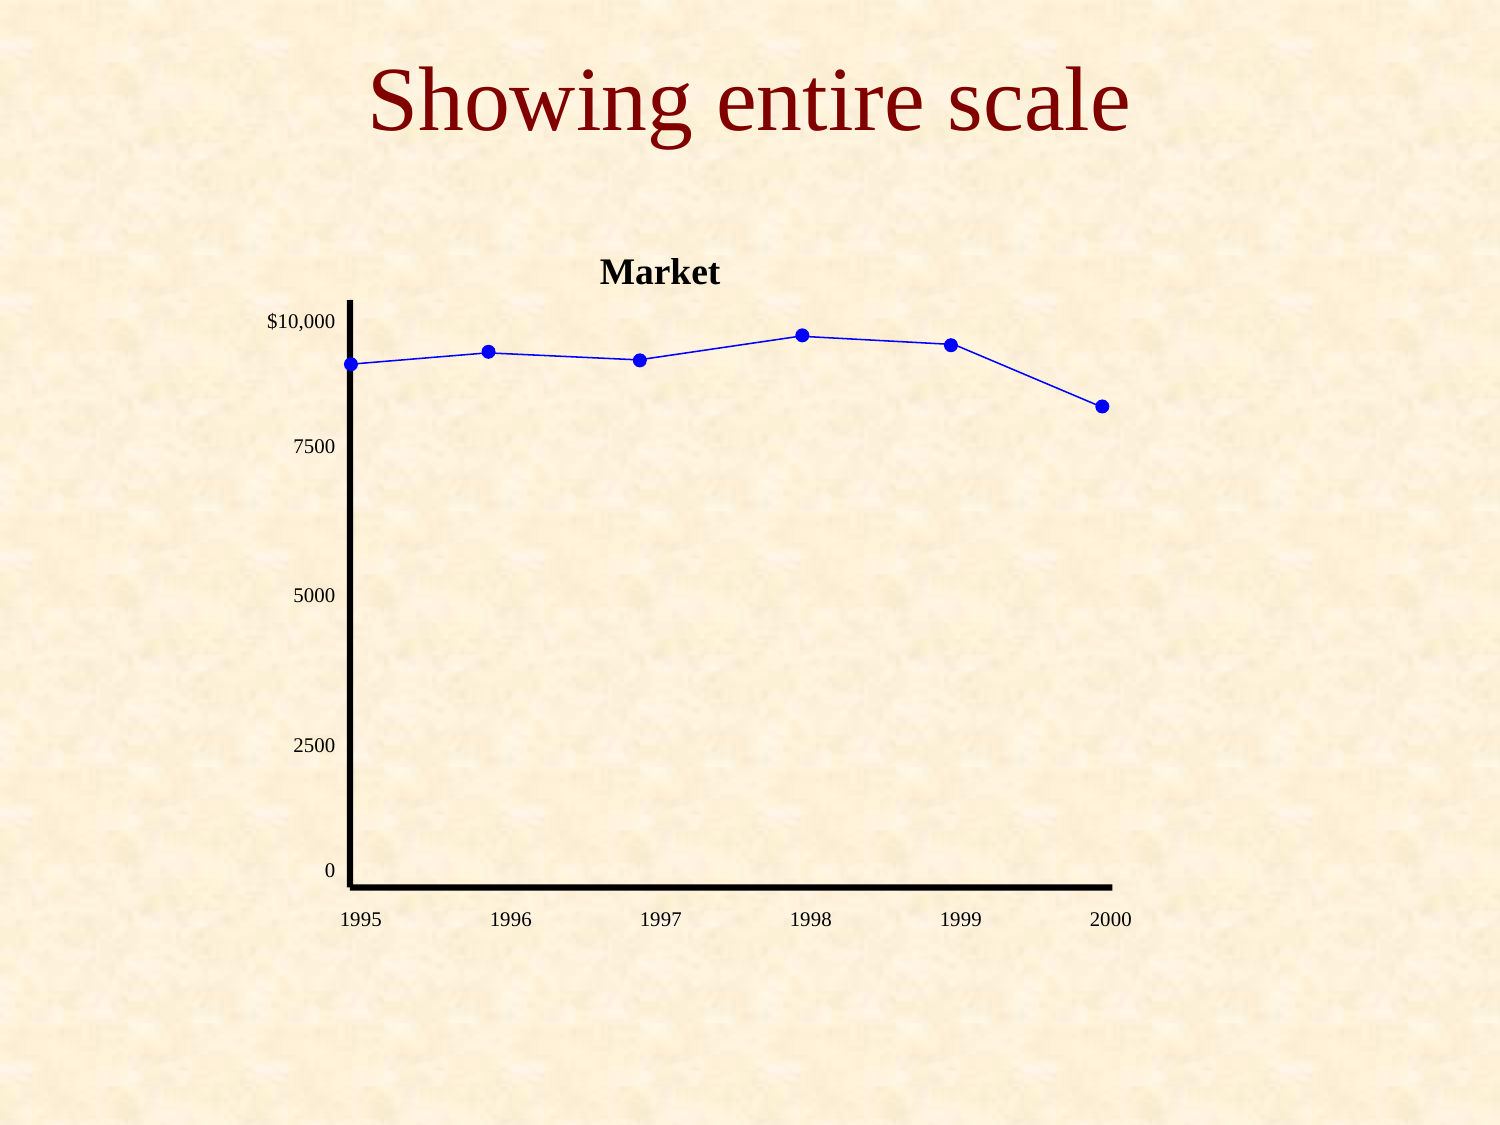

# Showing entire scale
Market
$10,000

7500

5000

2500

0

1995	1996	1997	1998	1999	2000